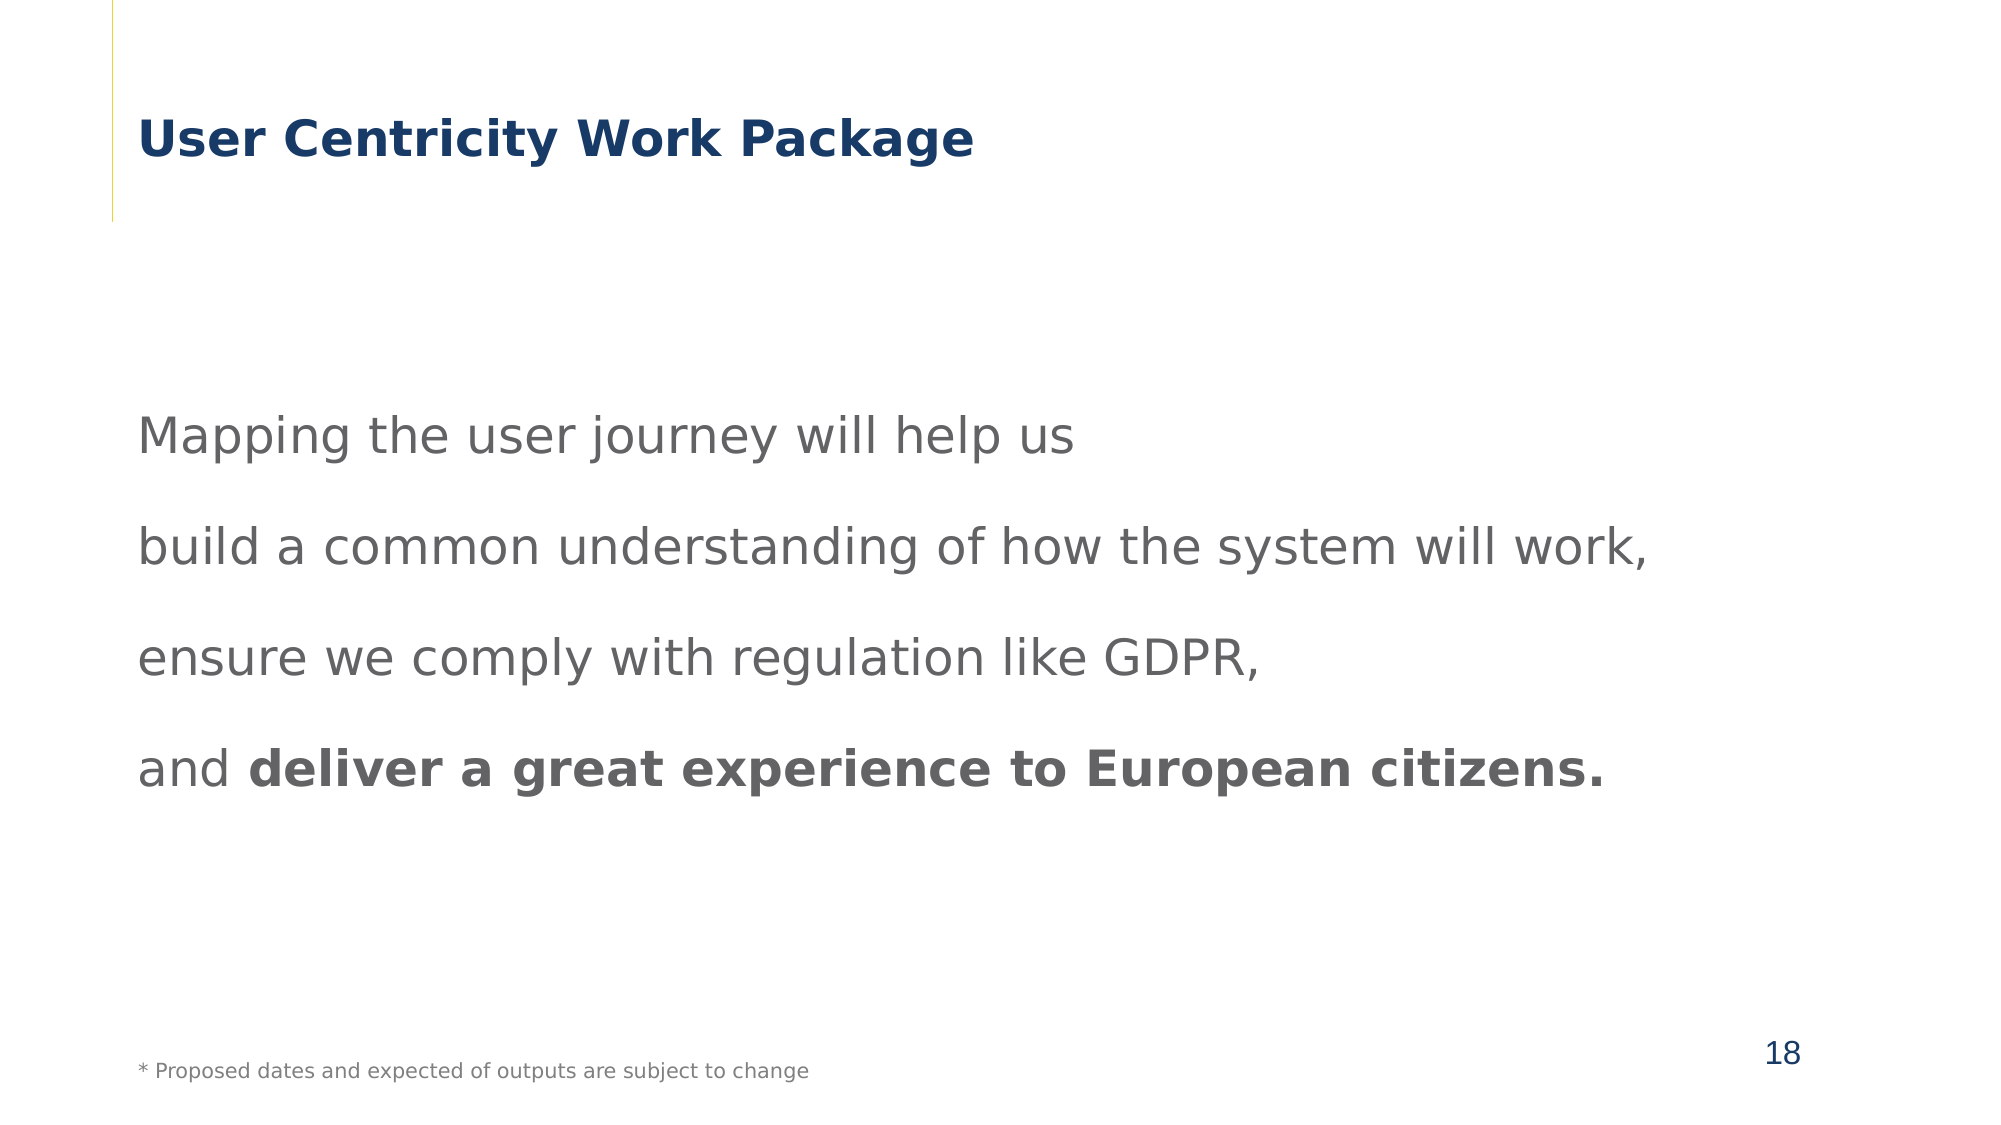

# User Centricity Work Package
Mapping the user journey will help us
build a common understanding of how the system will work,
ensure we comply with regulation like GDPR,
and deliver a great experience to European citizens.

18
* Proposed dates and expected of outputs are subject to change